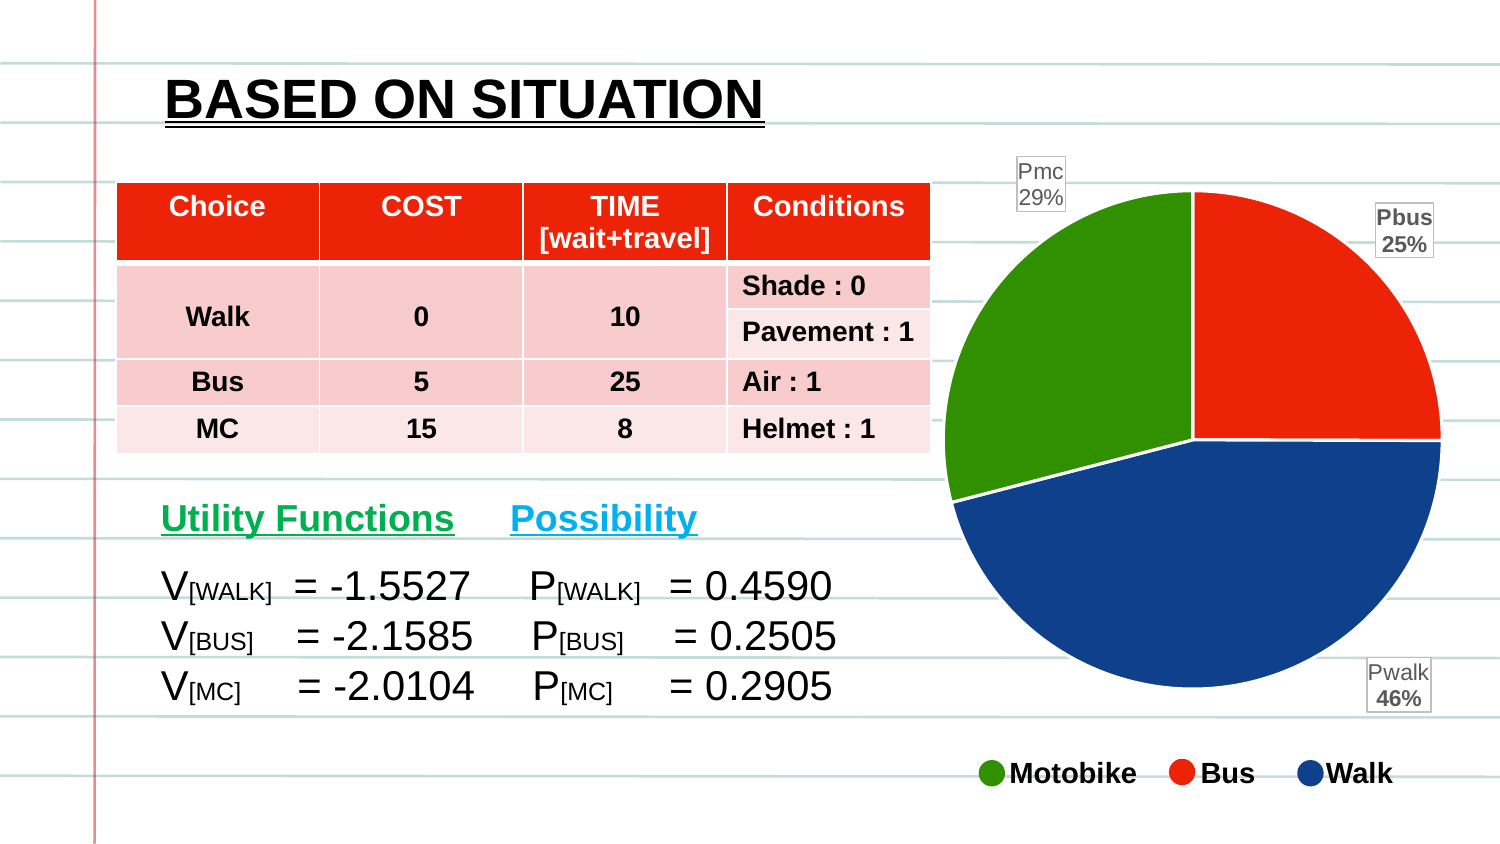

BASED ON SITUATION

### Chart

| Category |  |
|---|---|
| Pbus | 0.2504737662639738 |
| PWALK | 0.4590565389756541 |
| Pmb | 0.29046969476037215 |
| Choice | COST | TIME [wait+travel] | Conditions |
| --- | --- | --- | --- |
| Walk | 0 | 10 | Shade : 0 |
|  |  |  | Pavement : 1 |
| Bus | 5 | 25 | Air : 1 |
| MC | 15 | 8 | Helmet : 1 |
Utility Functions
Possibility

V[WALK]   = -1.5527     P[WALK]    = 0.4590
V[BUS]      = -2.1585     P[BUS]       = 0.2505
V[MC]        = -2.0104     P[MC]        = 0.2905

Motobike	     Bus	  Walk